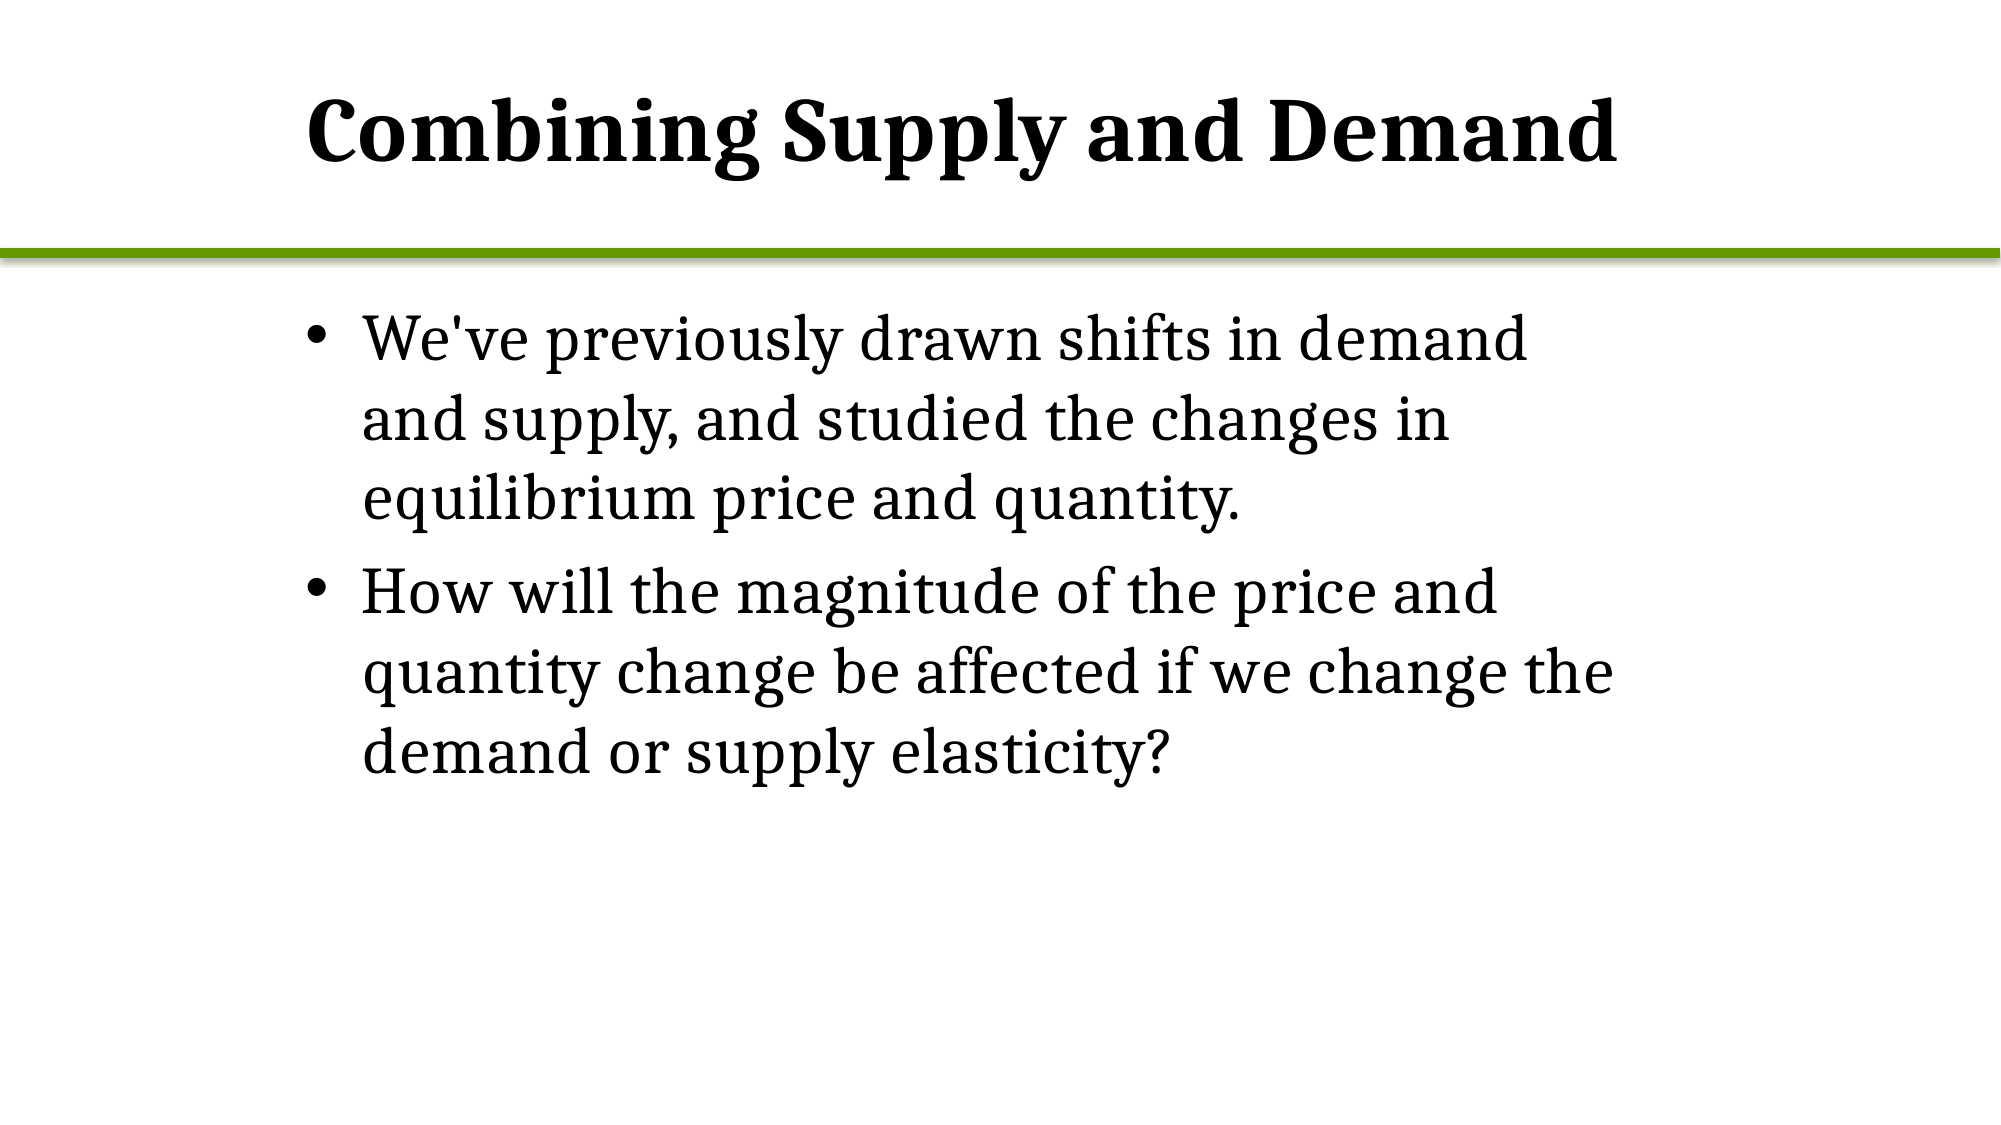

# Combining Supply and Demand
We've previously drawn shifts in demand and supply, and studied the changes in equilibrium price and quantity.
How will the magnitude of the price and quantity change be affected if we change the demand or supply elasticity?